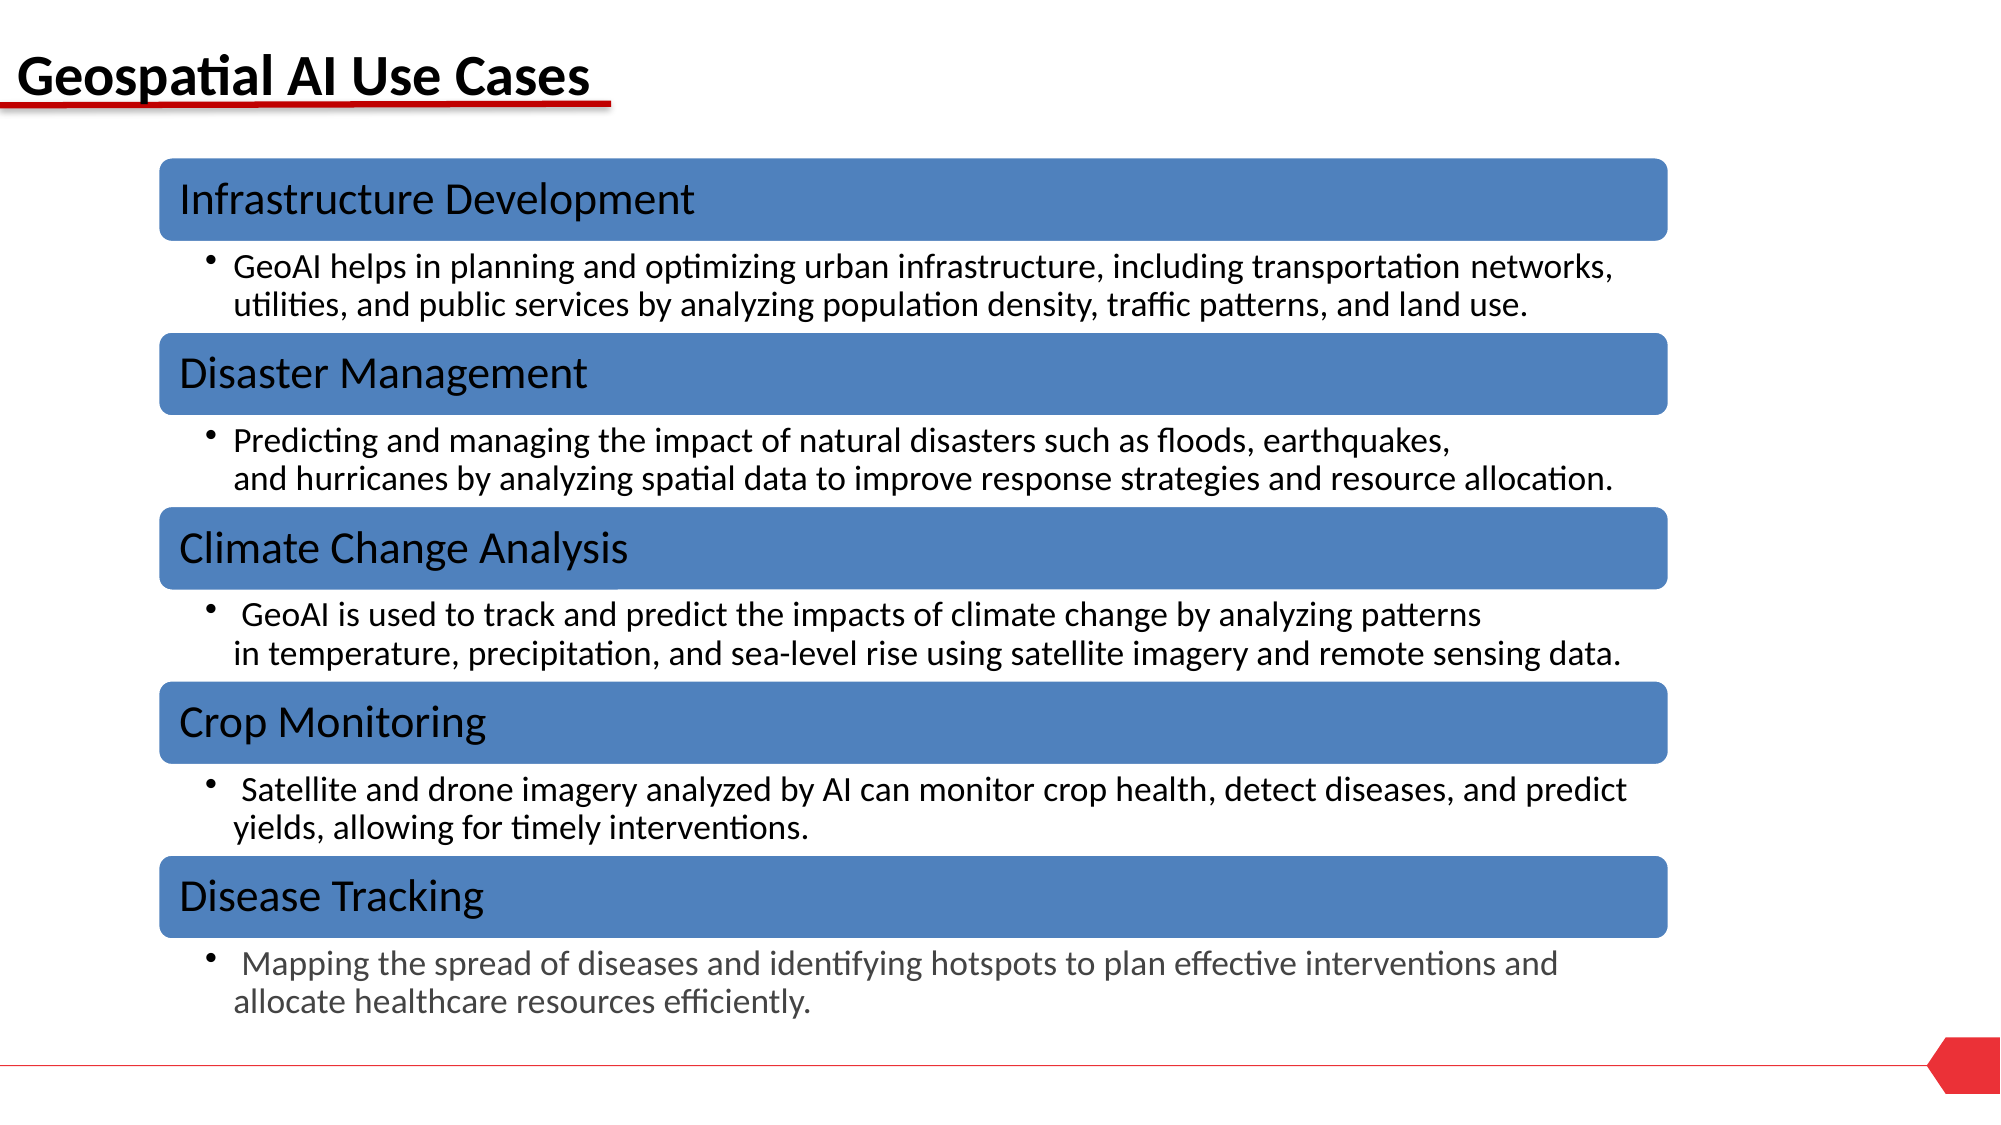

Geospatial AI Use Cases
Infrastructure Development
GeoAI helps in planning and optimizing urban infrastructure, including transportation networks, utilities, and public services by analyzing population density, traffic patterns, and land use.
Disaster Management
Predicting and managing the impact of natural disasters such as floods, earthquakes, and hurricanes by analyzing spatial data to improve response strategies and resource allocation.
Climate Change Analysis
 GeoAI is used to track and predict the impacts of climate change by analyzing patterns in temperature, precipitation, and sea-level rise using satellite imagery and remote sensing data.
Crop Monitoring
 Satellite and drone imagery analyzed by AI can monitor crop health, detect diseases, and predict yields, allowing for timely interventions.
Disease Tracking
 Mapping the spread of diseases and identifying hotspots to plan effective interventions and allocate healthcare resources efficiently.